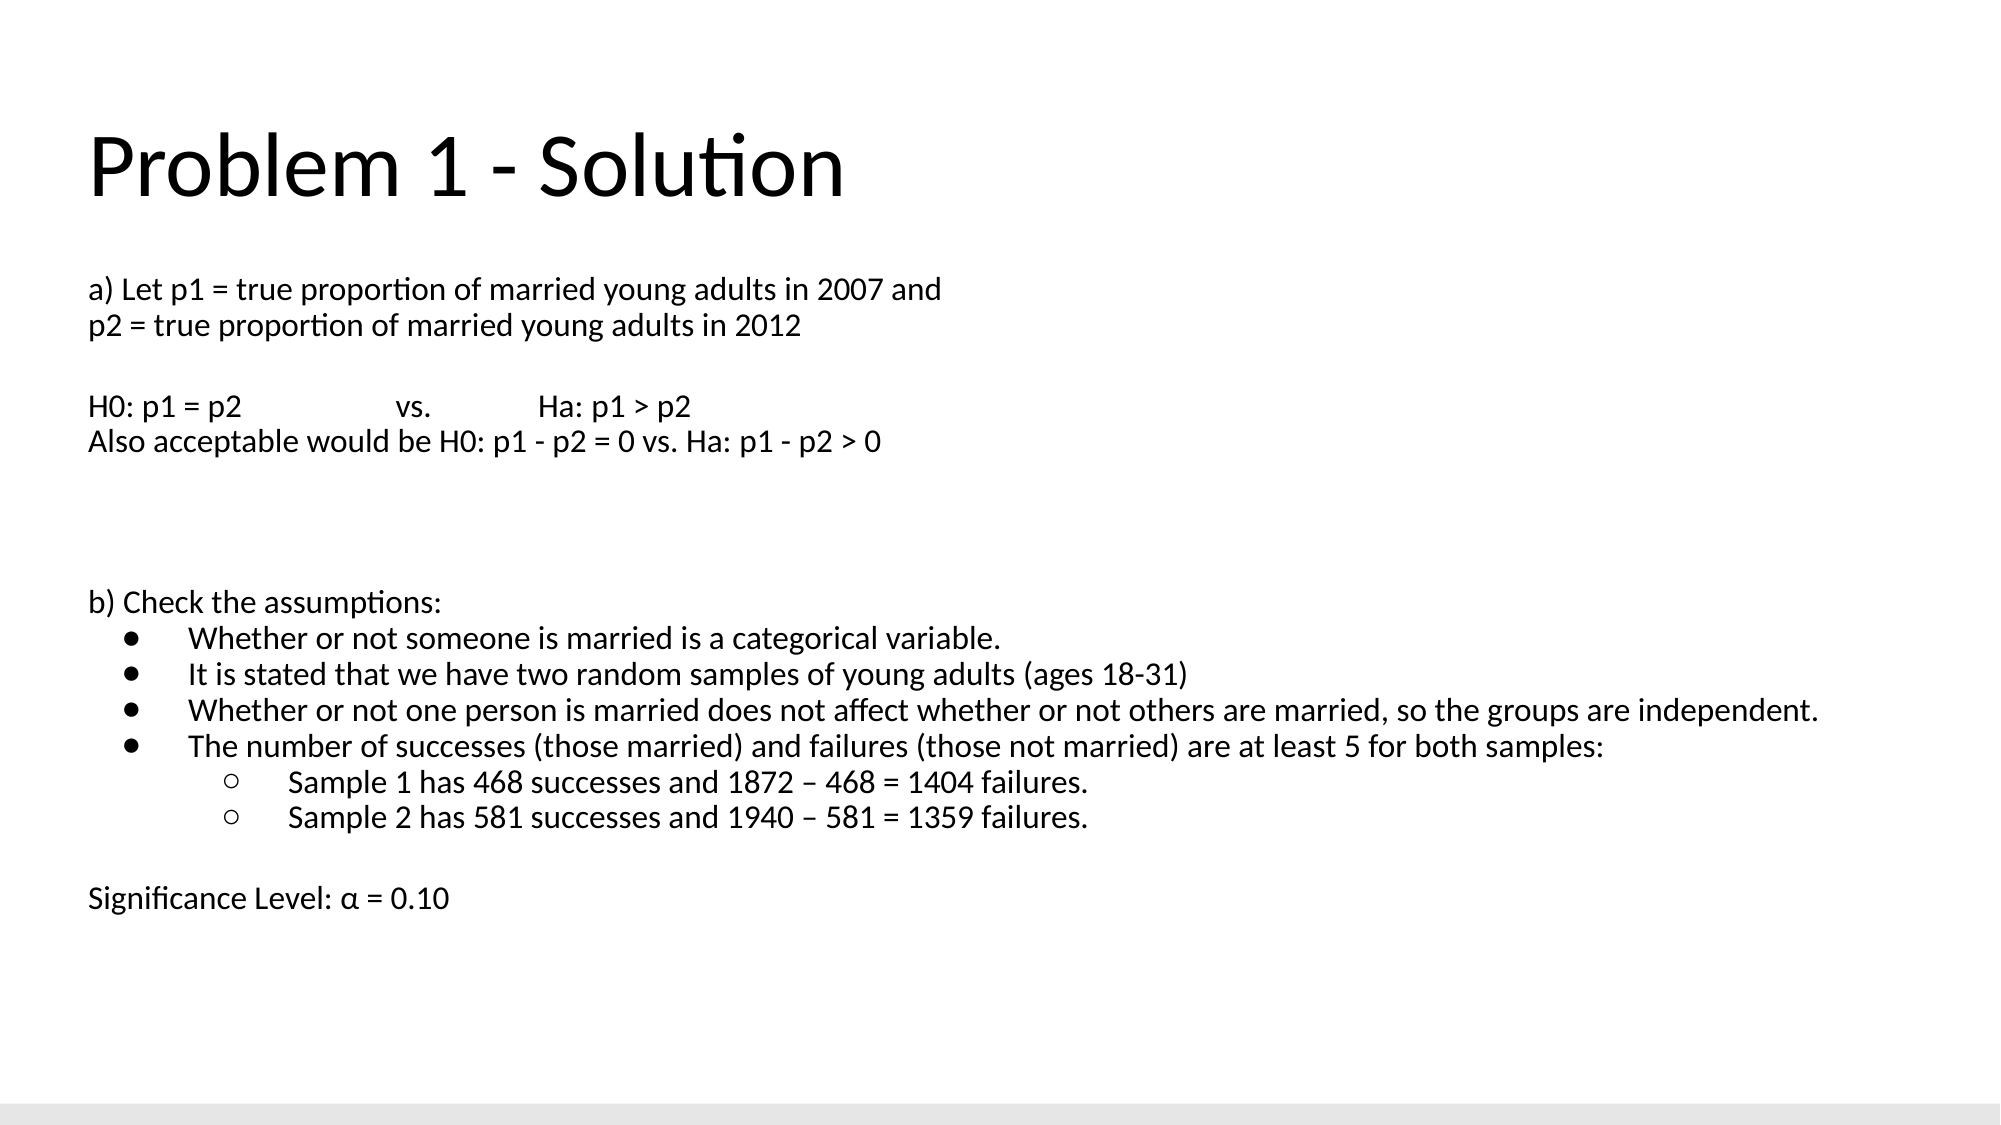

# Problem 1 - Solution
a) Let p1 = true proportion of married young adults in 2007 and
p2 = true proportion of married young adults in 2012
H0: p1 = p2	 vs. 	Ha: p1 > p2
Also acceptable would be H0: p1 - p2 = 0 vs. Ha: p1 - p2 > 0

b) Check the assumptions:
Whether or not someone is married is a categorical variable.
It is stated that we have two random samples of young adults (ages 18-31)
Whether or not one person is married does not affect whether or not others are married, so the groups are independent.
The number of successes (those married) and failures (those not married) are at least 5 for both samples:
Sample 1 has 468 successes and 1872 – 468 = 1404 failures.
Sample 2 has 581 successes and 1940 – 581 = 1359 failures.
Significance Level: α = 0.10